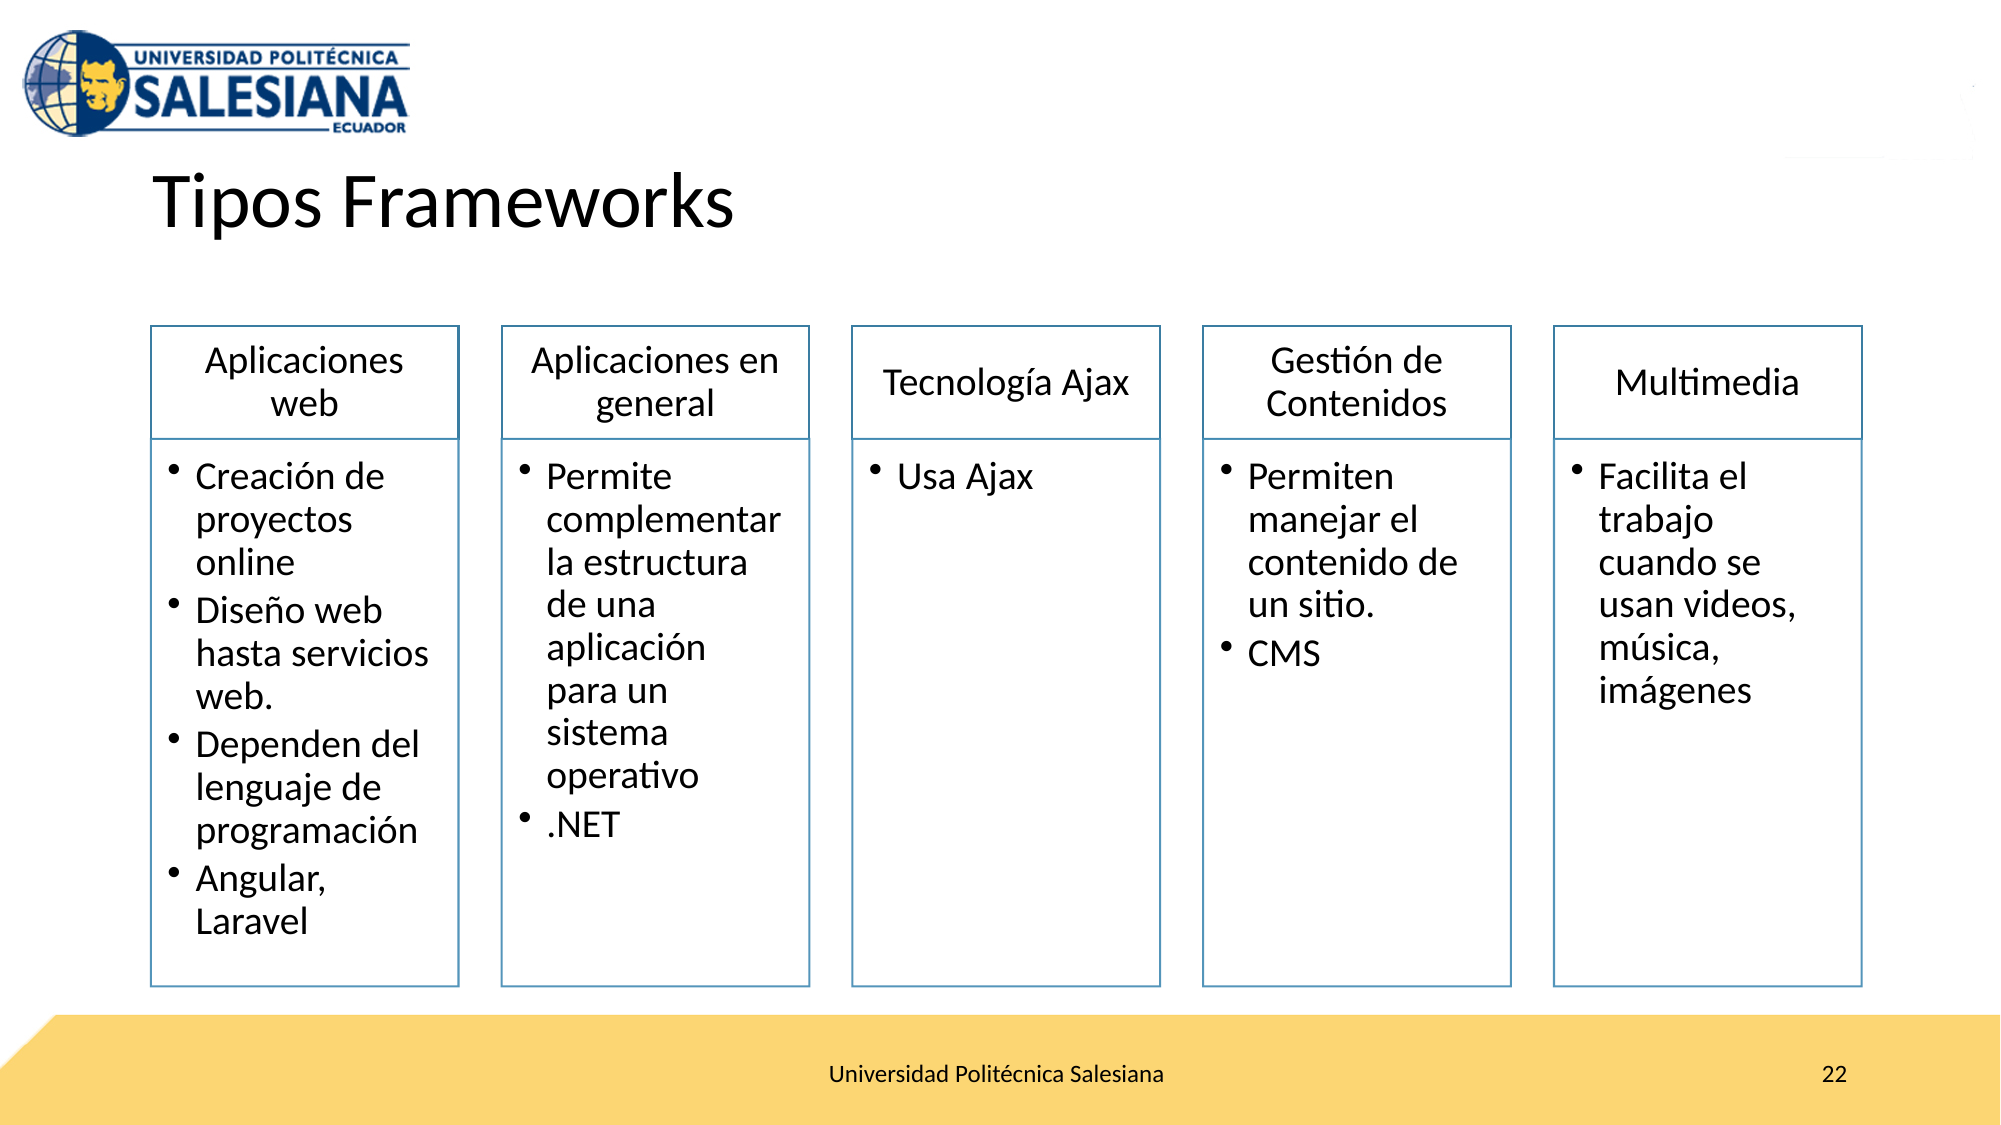

# Tipos Frameworks
Aplicaciones web
Creación de proyectos online
Diseño web hasta servicios web.
Dependen del lenguaje de programación
Angular, Laravel
Aplicaciones en general
Permite complementar la estructura de una aplicación para un sistema operativo
.NET
Tecnología Ajax
Usa Ajax

Gestión de Contenidos
Permiten manejar el contenido de un sitio.
CMS
Multimedia
Facilita el trabajo cuando se usan videos, música, imágenes
Universidad Politécnica Salesiana
22